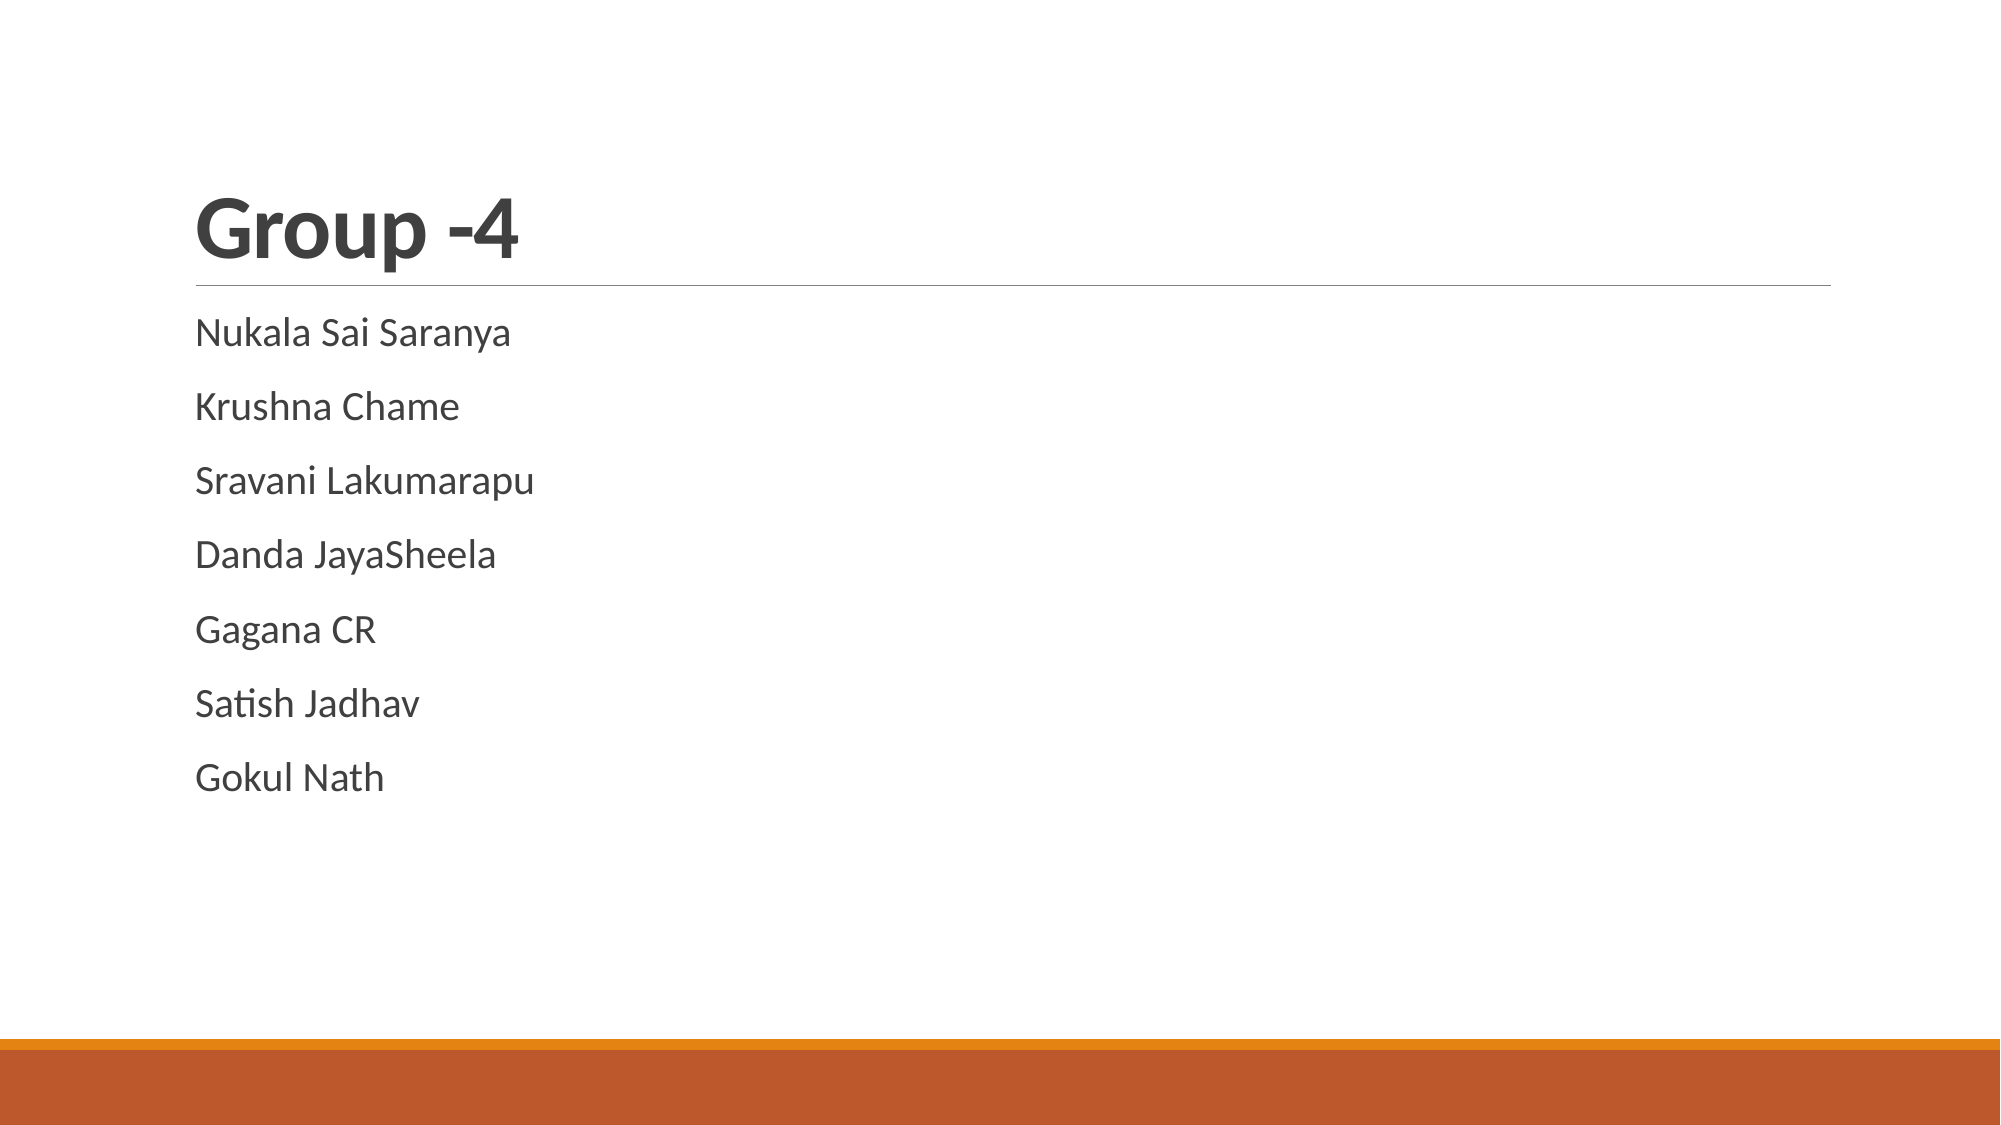

# Group -4
Nukala Sai Saranya
Krushna Chame
Sravani Lakumarapu
Danda JayaSheela
Gagana CR
Satish Jadhav
Gokul Nath